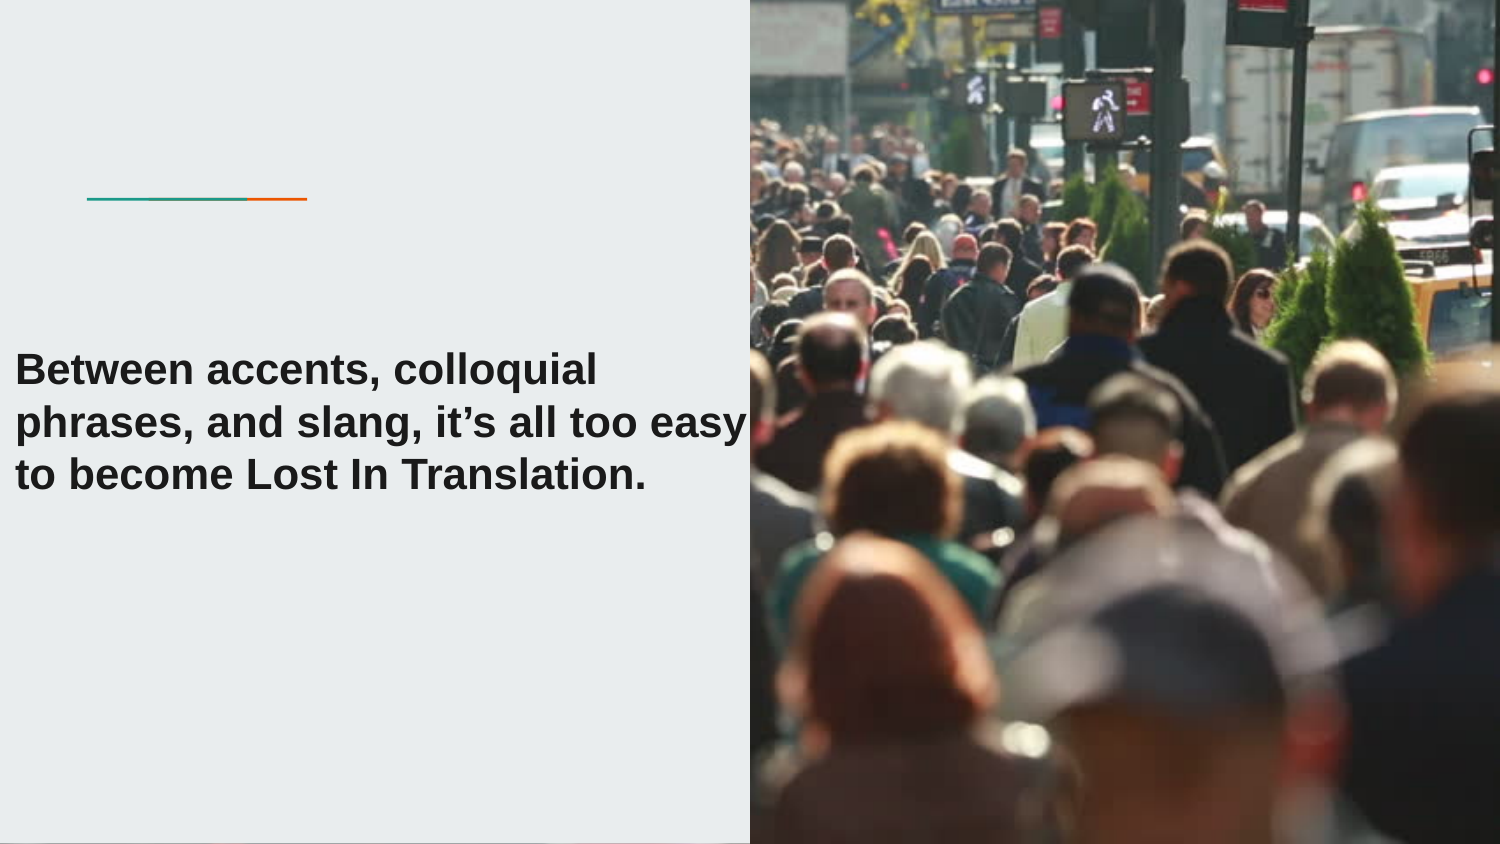

# Between accents, colloquial phrases, and slang, it’s all too easy to become Lost In Translation.